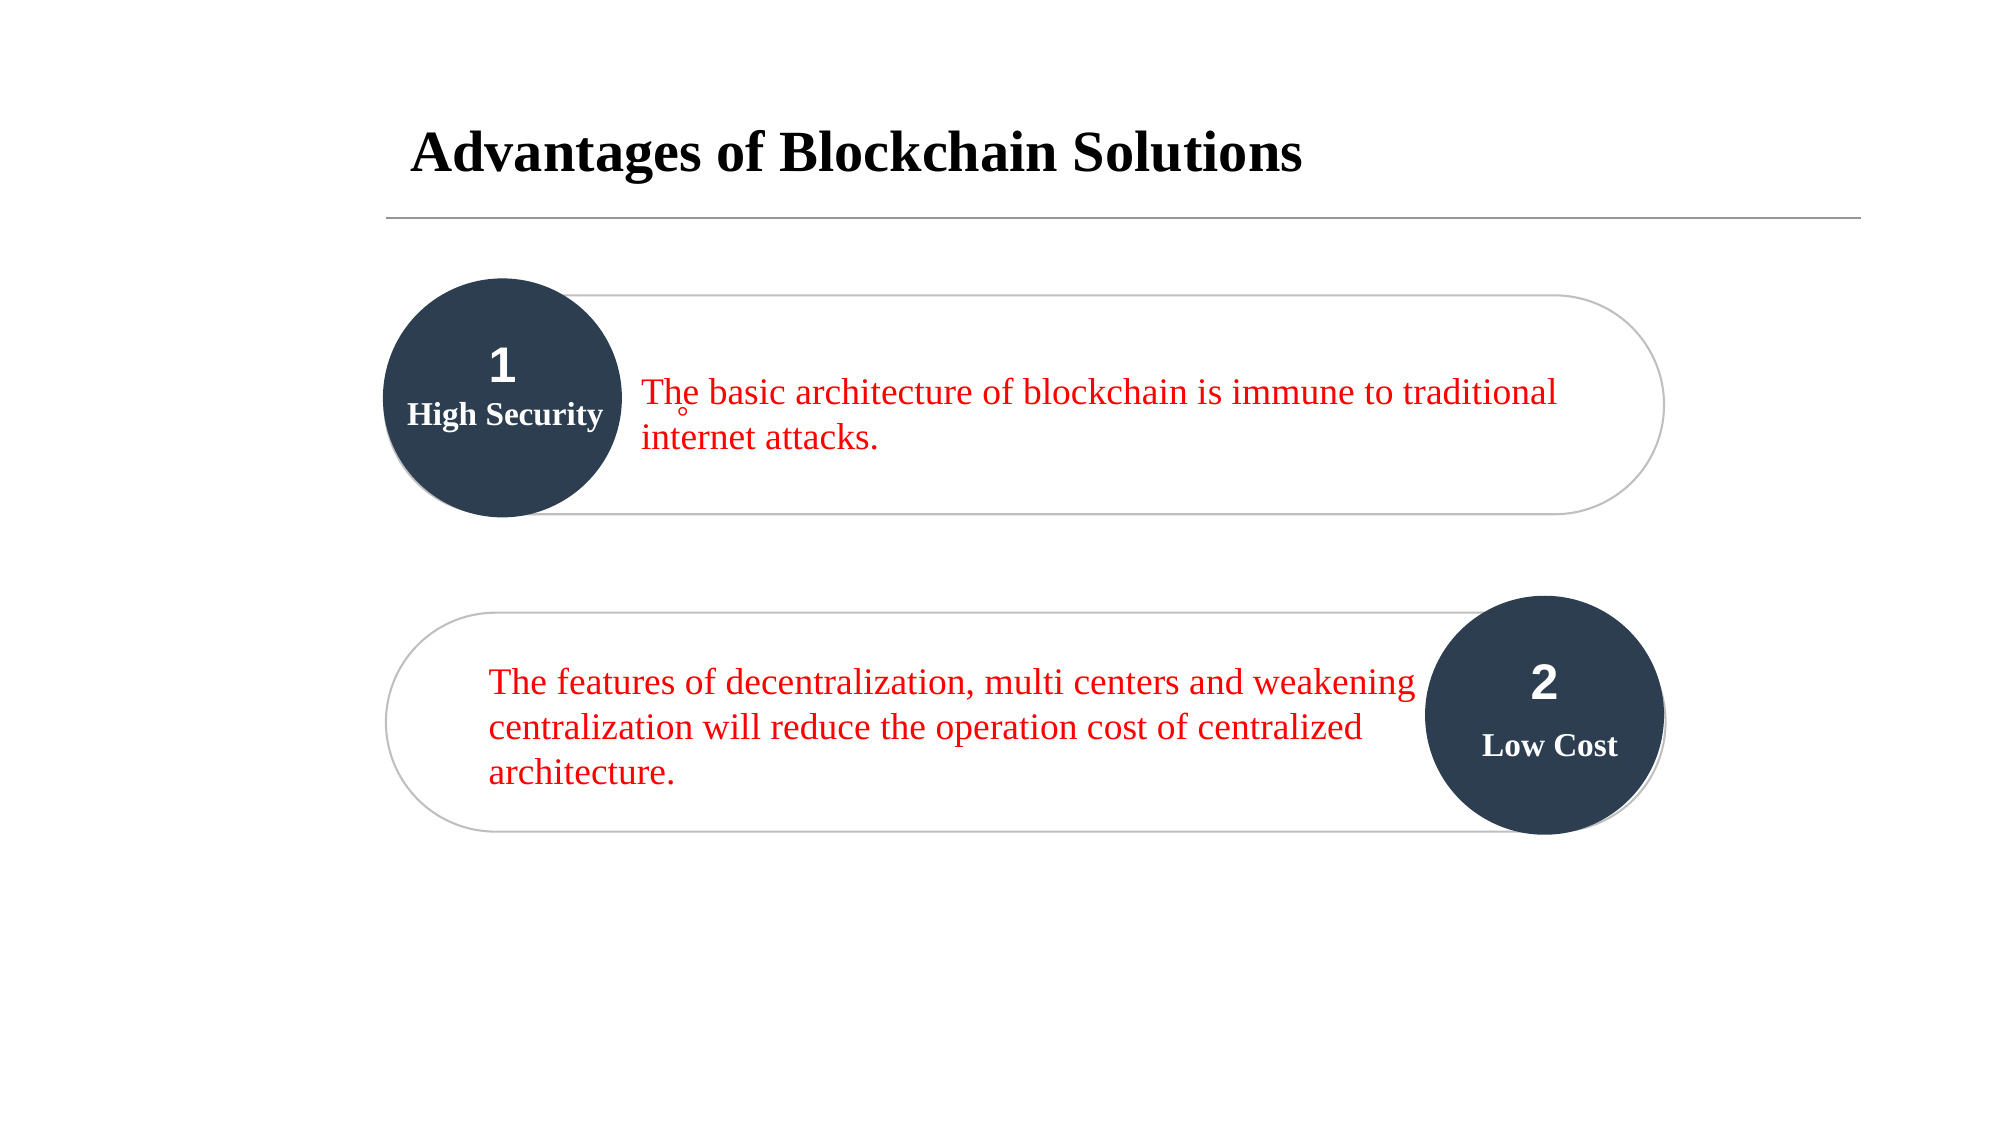

Advantages of Blockchain Solutions

1

。
The basic architecture of blockchain is immune to traditional internet attacks.
High Security

2

The features of decentralization, multi centers and weakening centralization will reduce the operation cost of centralized architecture.
Low Cost